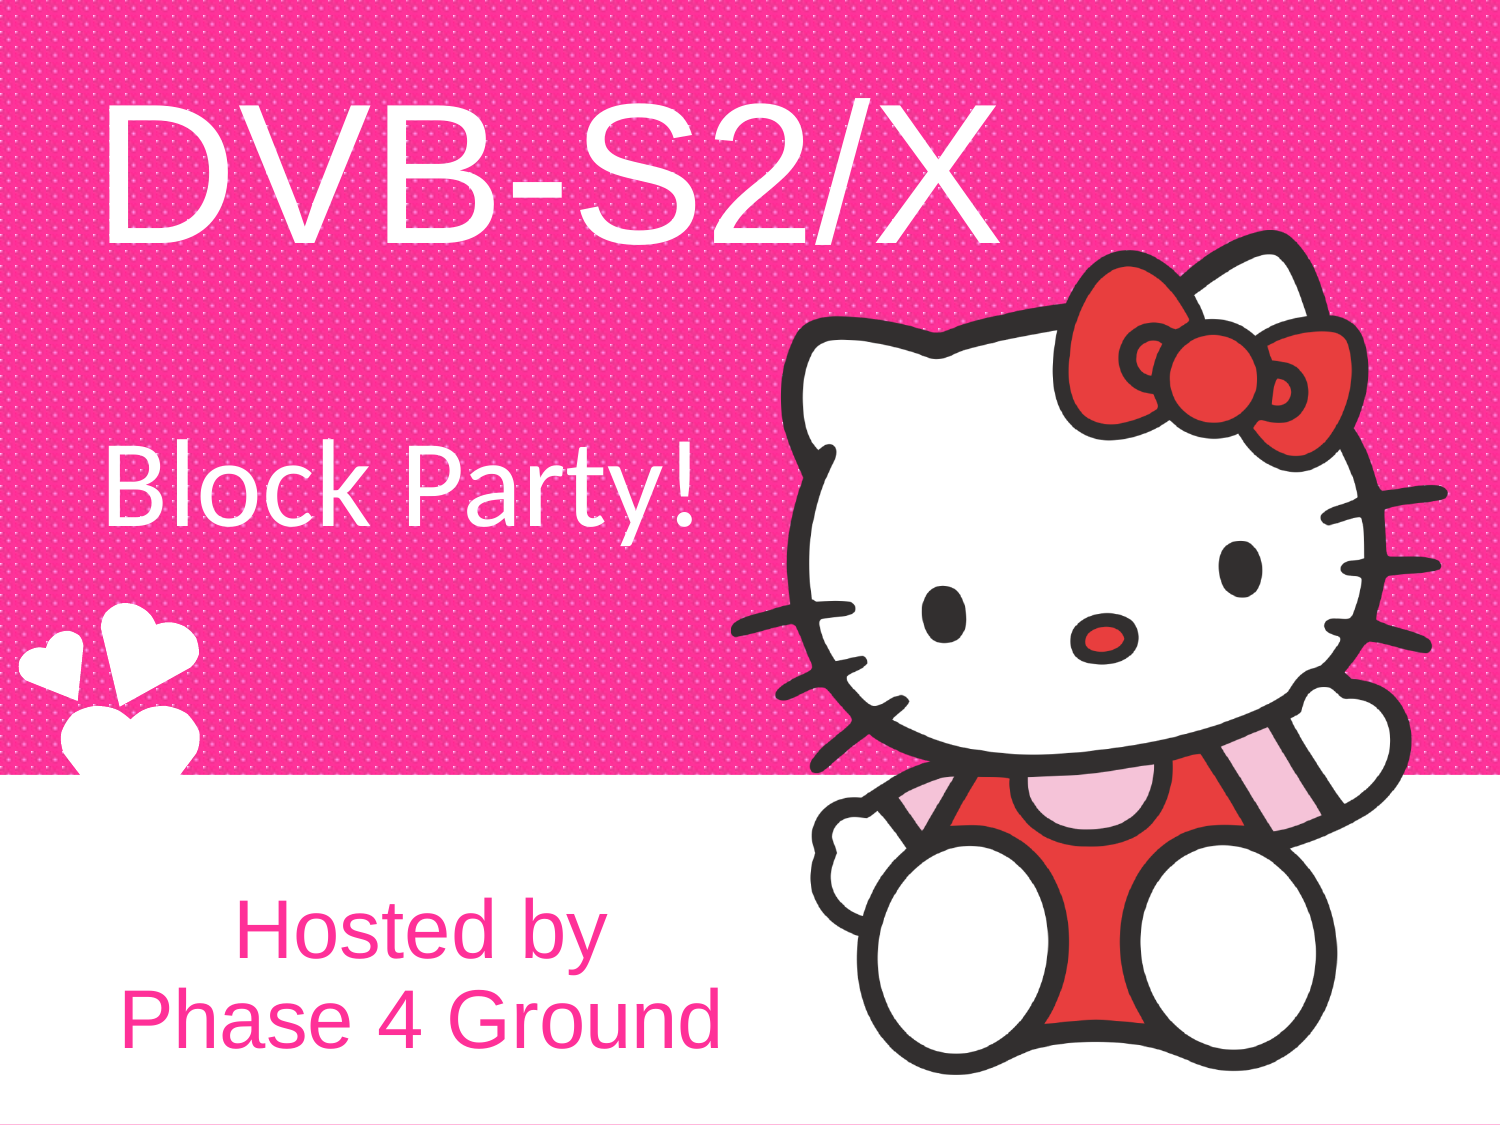

# DVB-S2/X
Block Party!
Hosted by
Phase 4 Ground